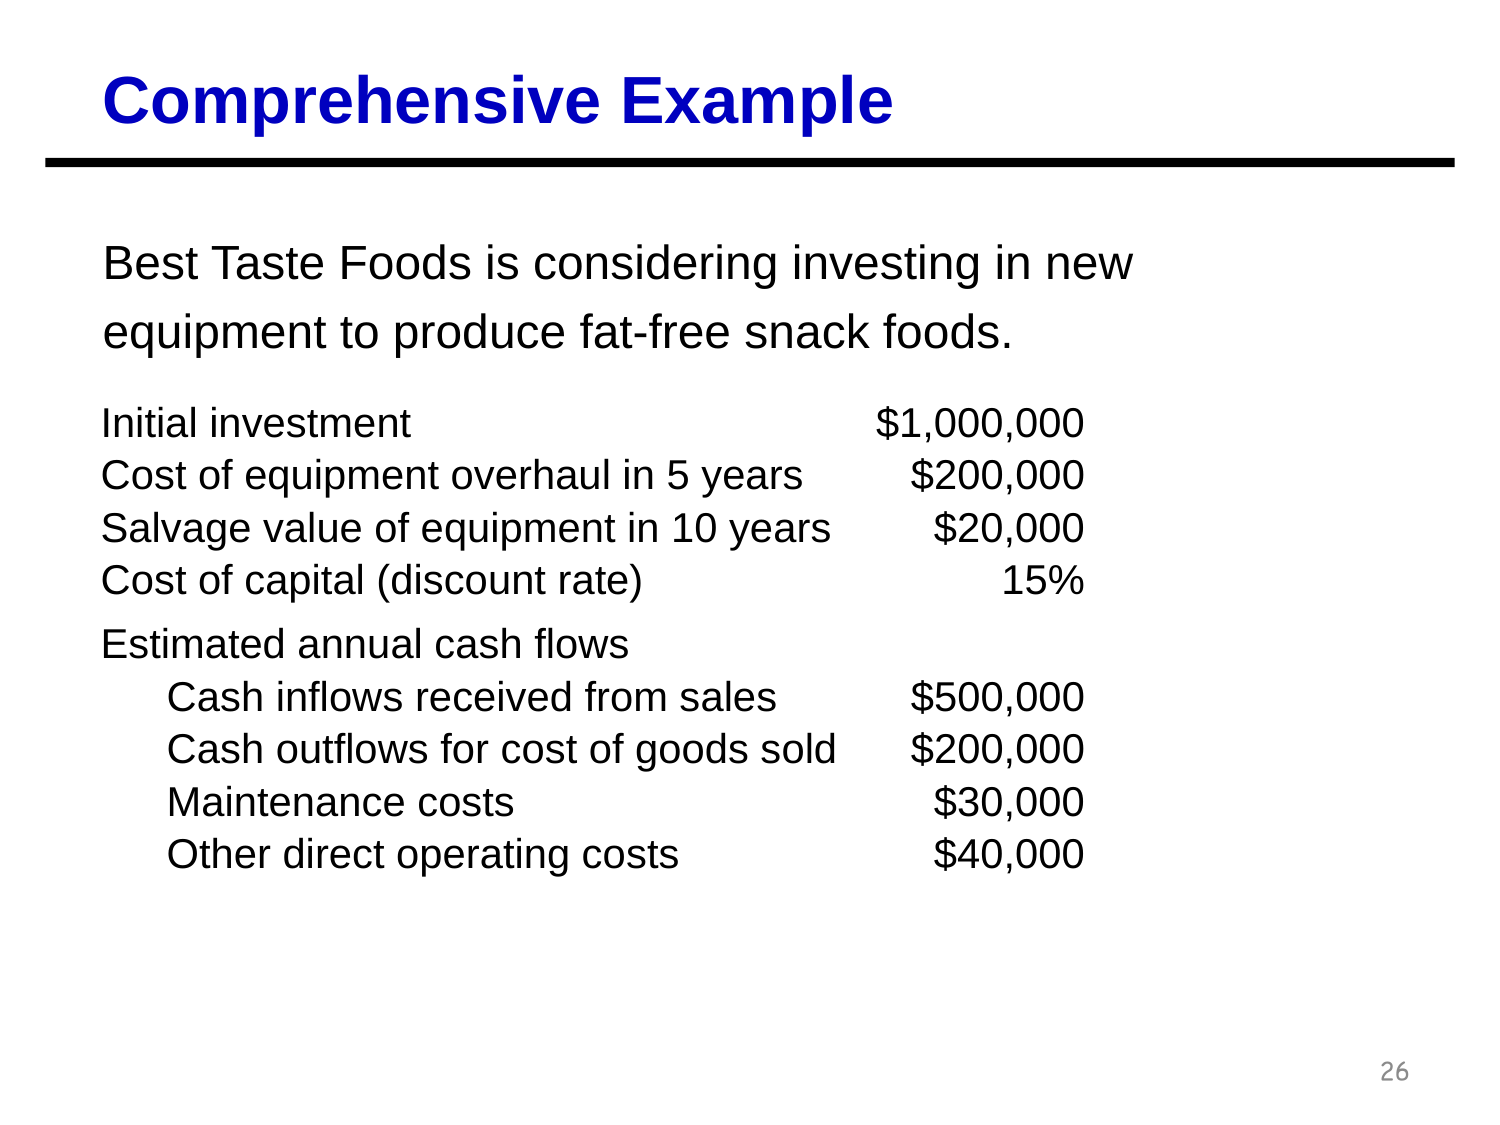

Comprehensive Example

Best Taste Foods is considering investing in new equipment to produce fat-free snack foods.
| Initial investment | $1,000,000 |
| --- | --- |
| Cost of equipment overhaul in 5 years | $200,000 |
| Salvage value of equipment in 10 years | $20,000 |
| Cost of capital (discount rate) | 15% |
| Estimated annual cash flows |  |
| Cash inflows received from sales | $500,000 |
| Cash outflows for cost of goods sold | $200,000 |
| Maintenance costs | $30,000 |
| Other direct operating costs | $40,000 |
26